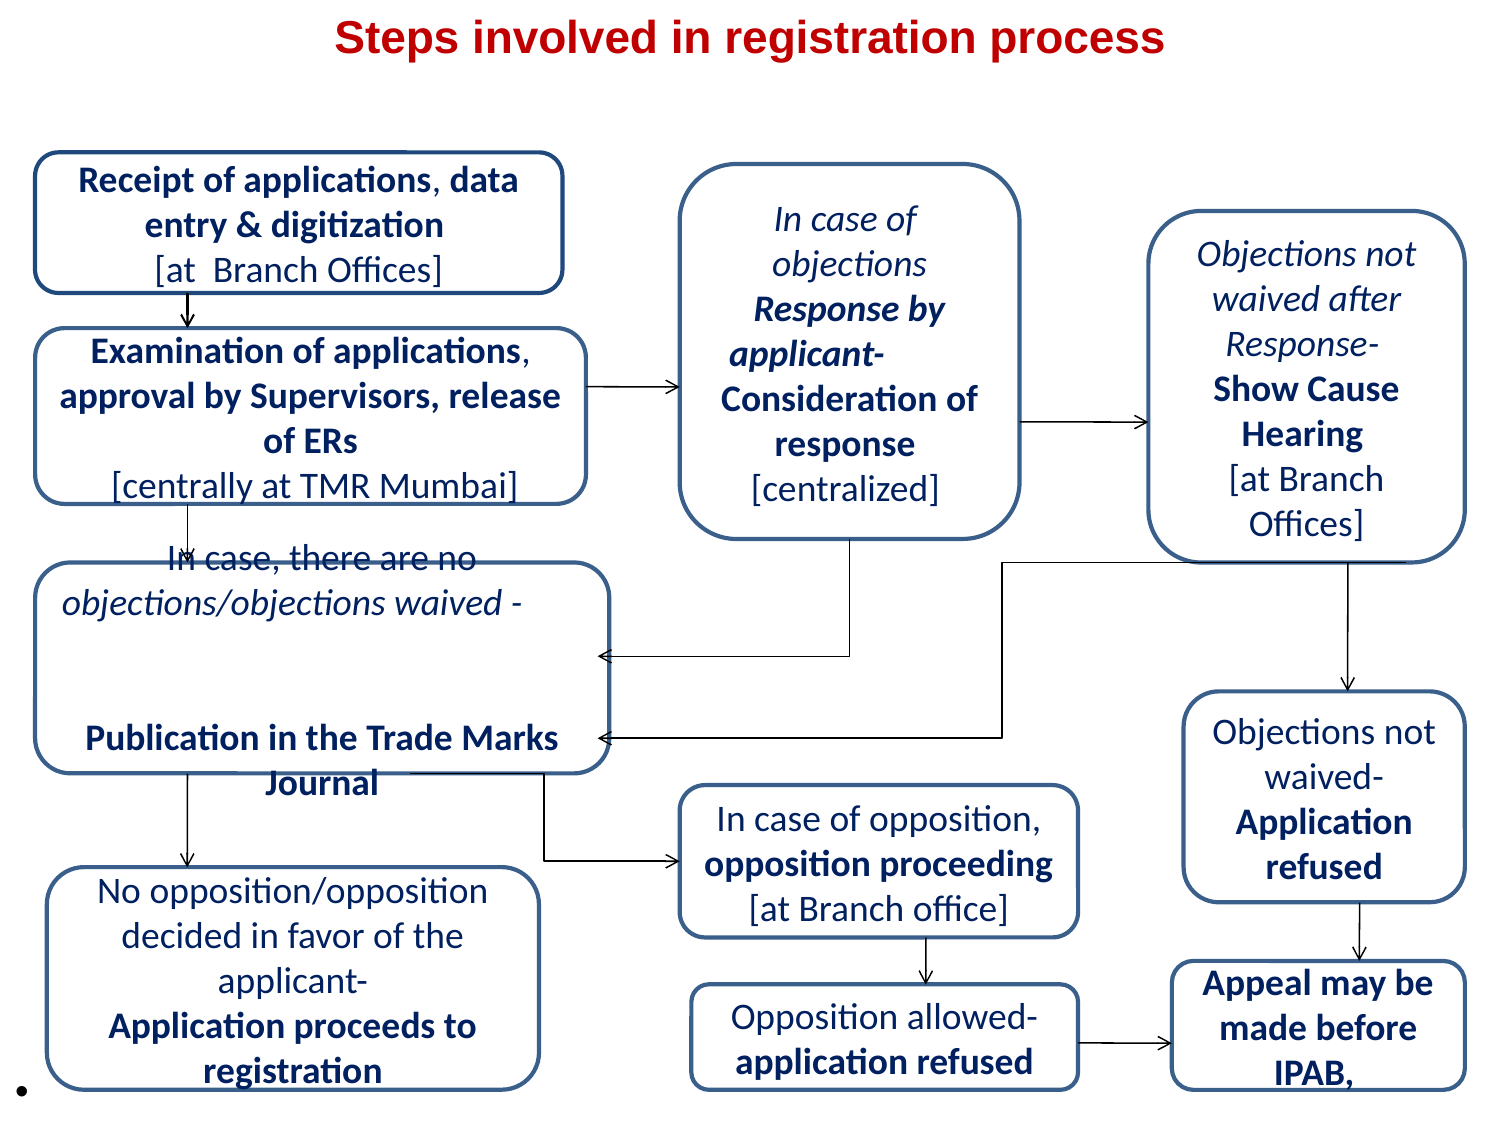

# Steps involved in registration process

Receipt of applications, data entry & digitization
[at  Branch Offices]
In case of  objections Response by applicant-
Consideration of response
[centralized]
Objections not waived after Response-
Show Cause Hearing
[at Branch Offices]
Examination of applications, approval by Supervisors, release of ERs
 [centrally at TMR Mumbai]
In case, there are no objections/objections waived -
Publication in the Trade Marks Journal
Objections not waived-
Application refused
In case of opposition, opposition proceeding [at Branch office]
No opposition/opposition decided in favor of the applicant-
Application proceeds to registration
Appeal may be made before IPAB,
Opposition allowed- application refused